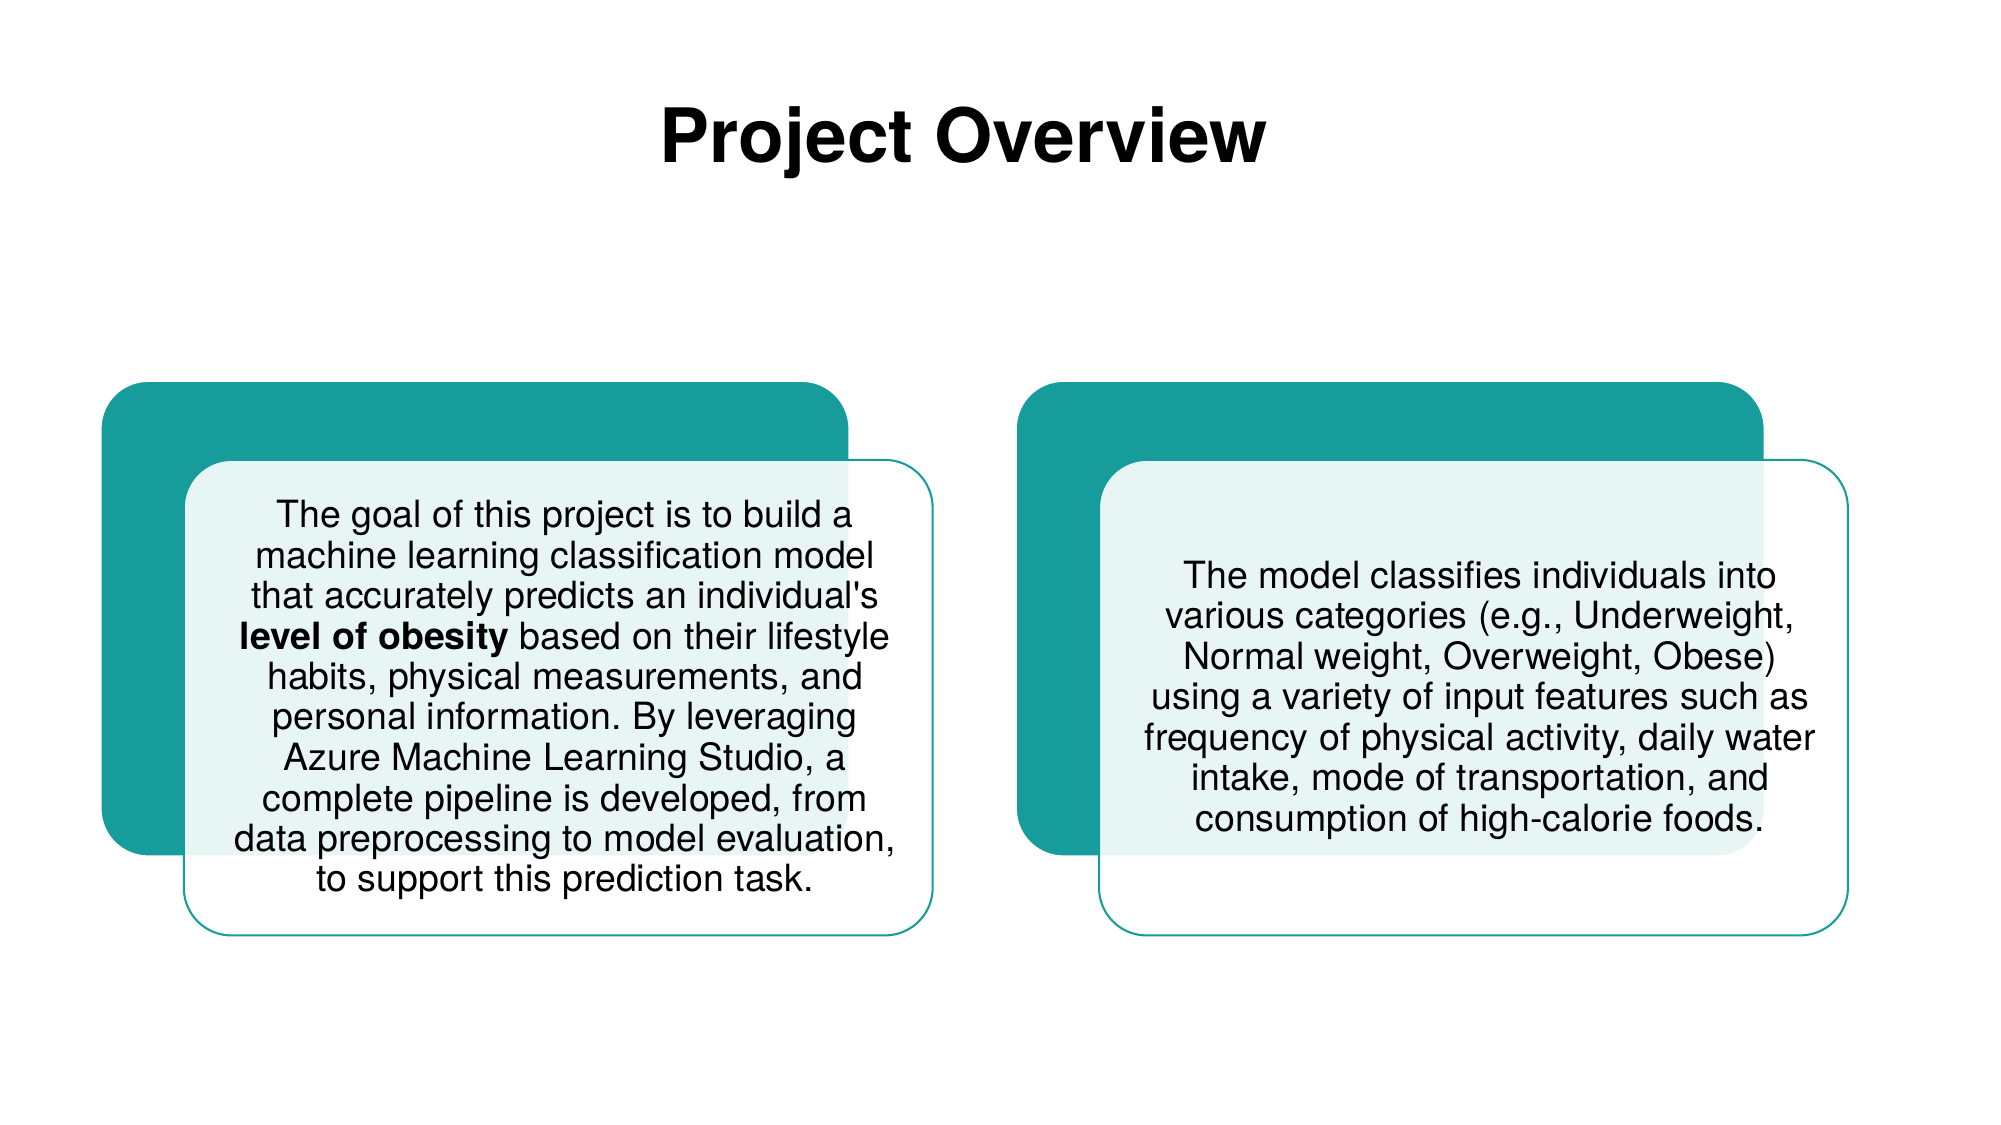

# Project Overview
The goal of this project is to build a machine learning classification model that accurately predicts an individual's level of obesity based on their lifestyle habits, physical measurements, and personal information. By leveraging Azure Machine Learning Studio, a complete pipeline is developed, from data preprocessing to model evaluation, to support this prediction task.
The model classifies individuals into various categories (e.g., Underweight, Normal weight, Overweight, Obese) using a variety of input features such as frequency of physical activity, daily water intake, mode of transportation, and consumption of high-calorie foods.